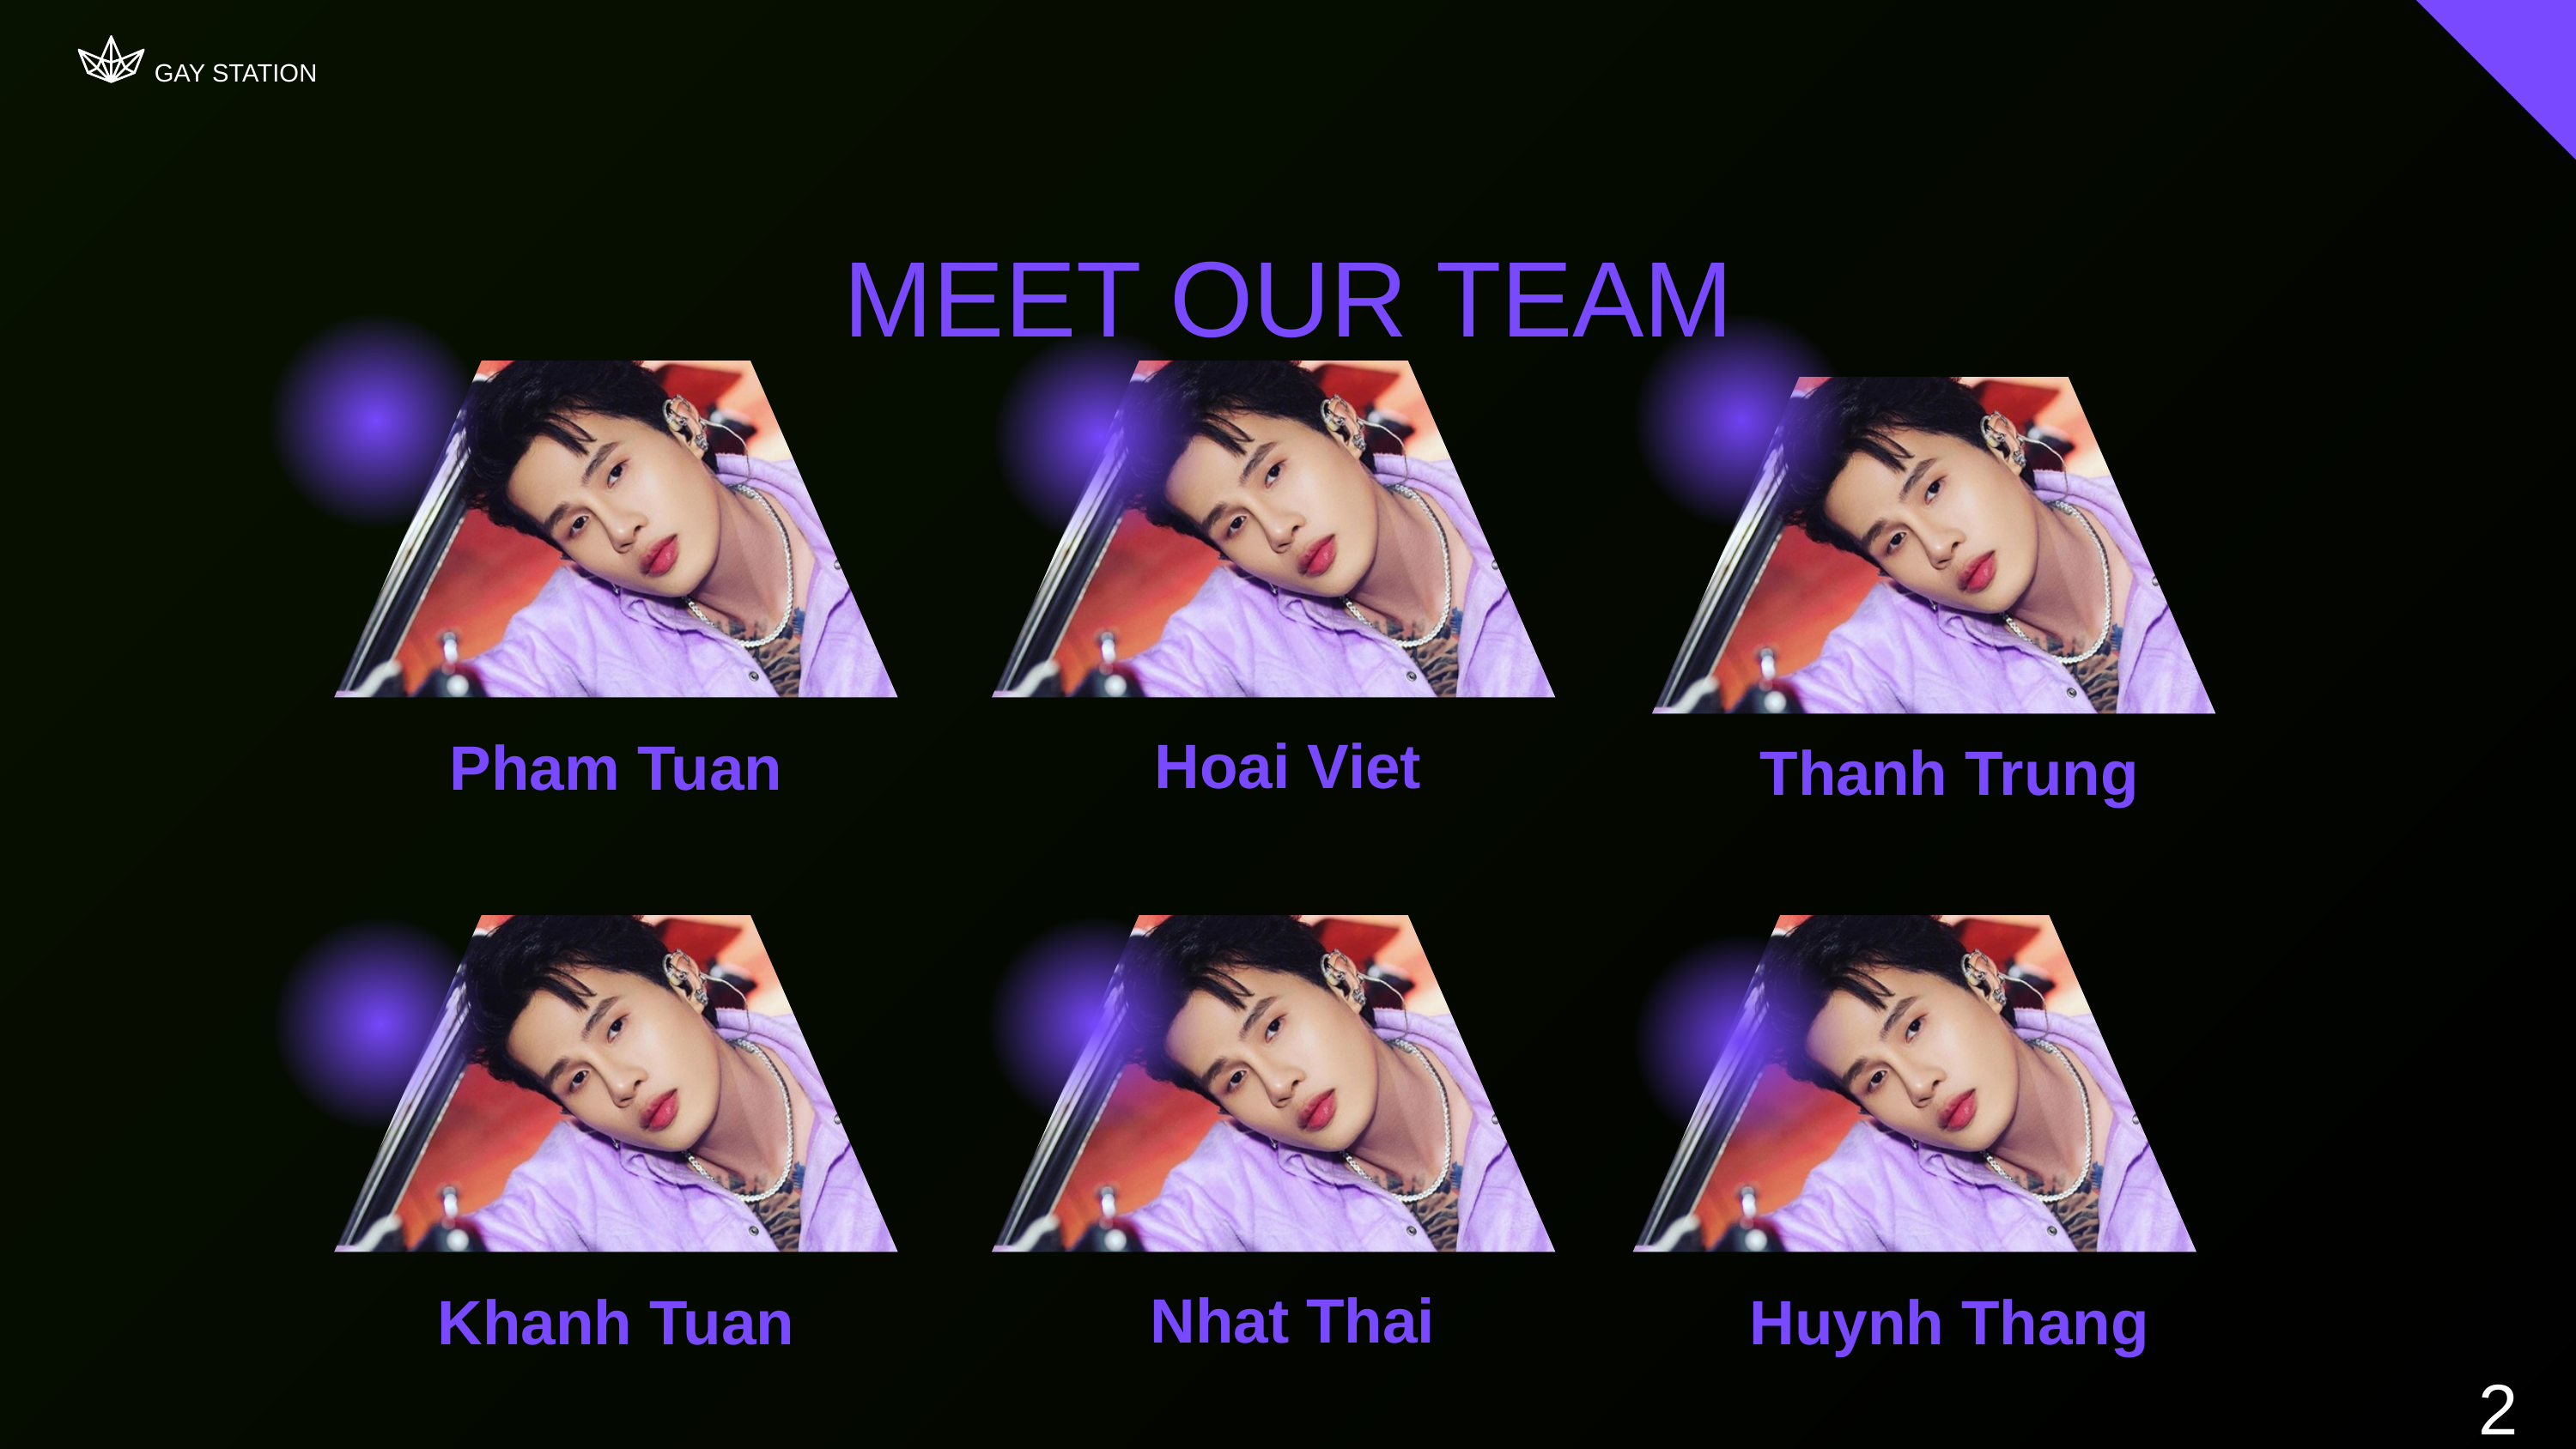

GAY STATION
MEET OUR TEAM

Hoai Viet
Pham Tuan
Thanh Trung

Nhat Thai
Khanh Tuan
Huynh Thang
2